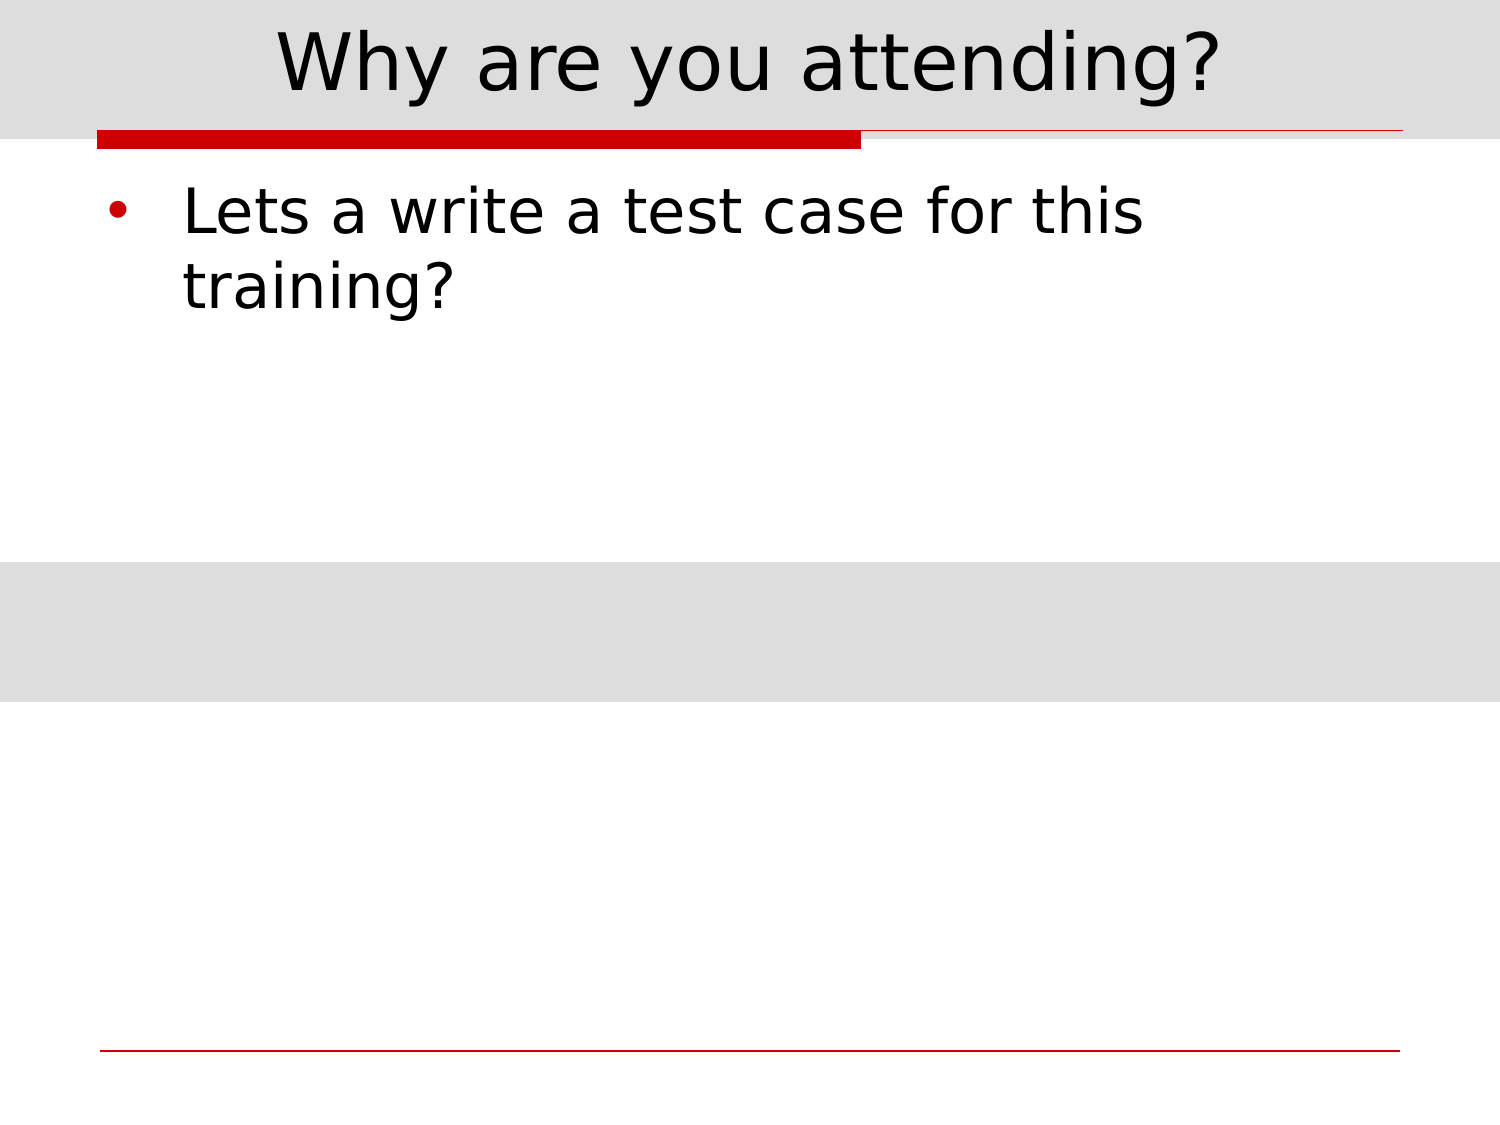

# Why are you attending?
Lets a write a test case for this training?